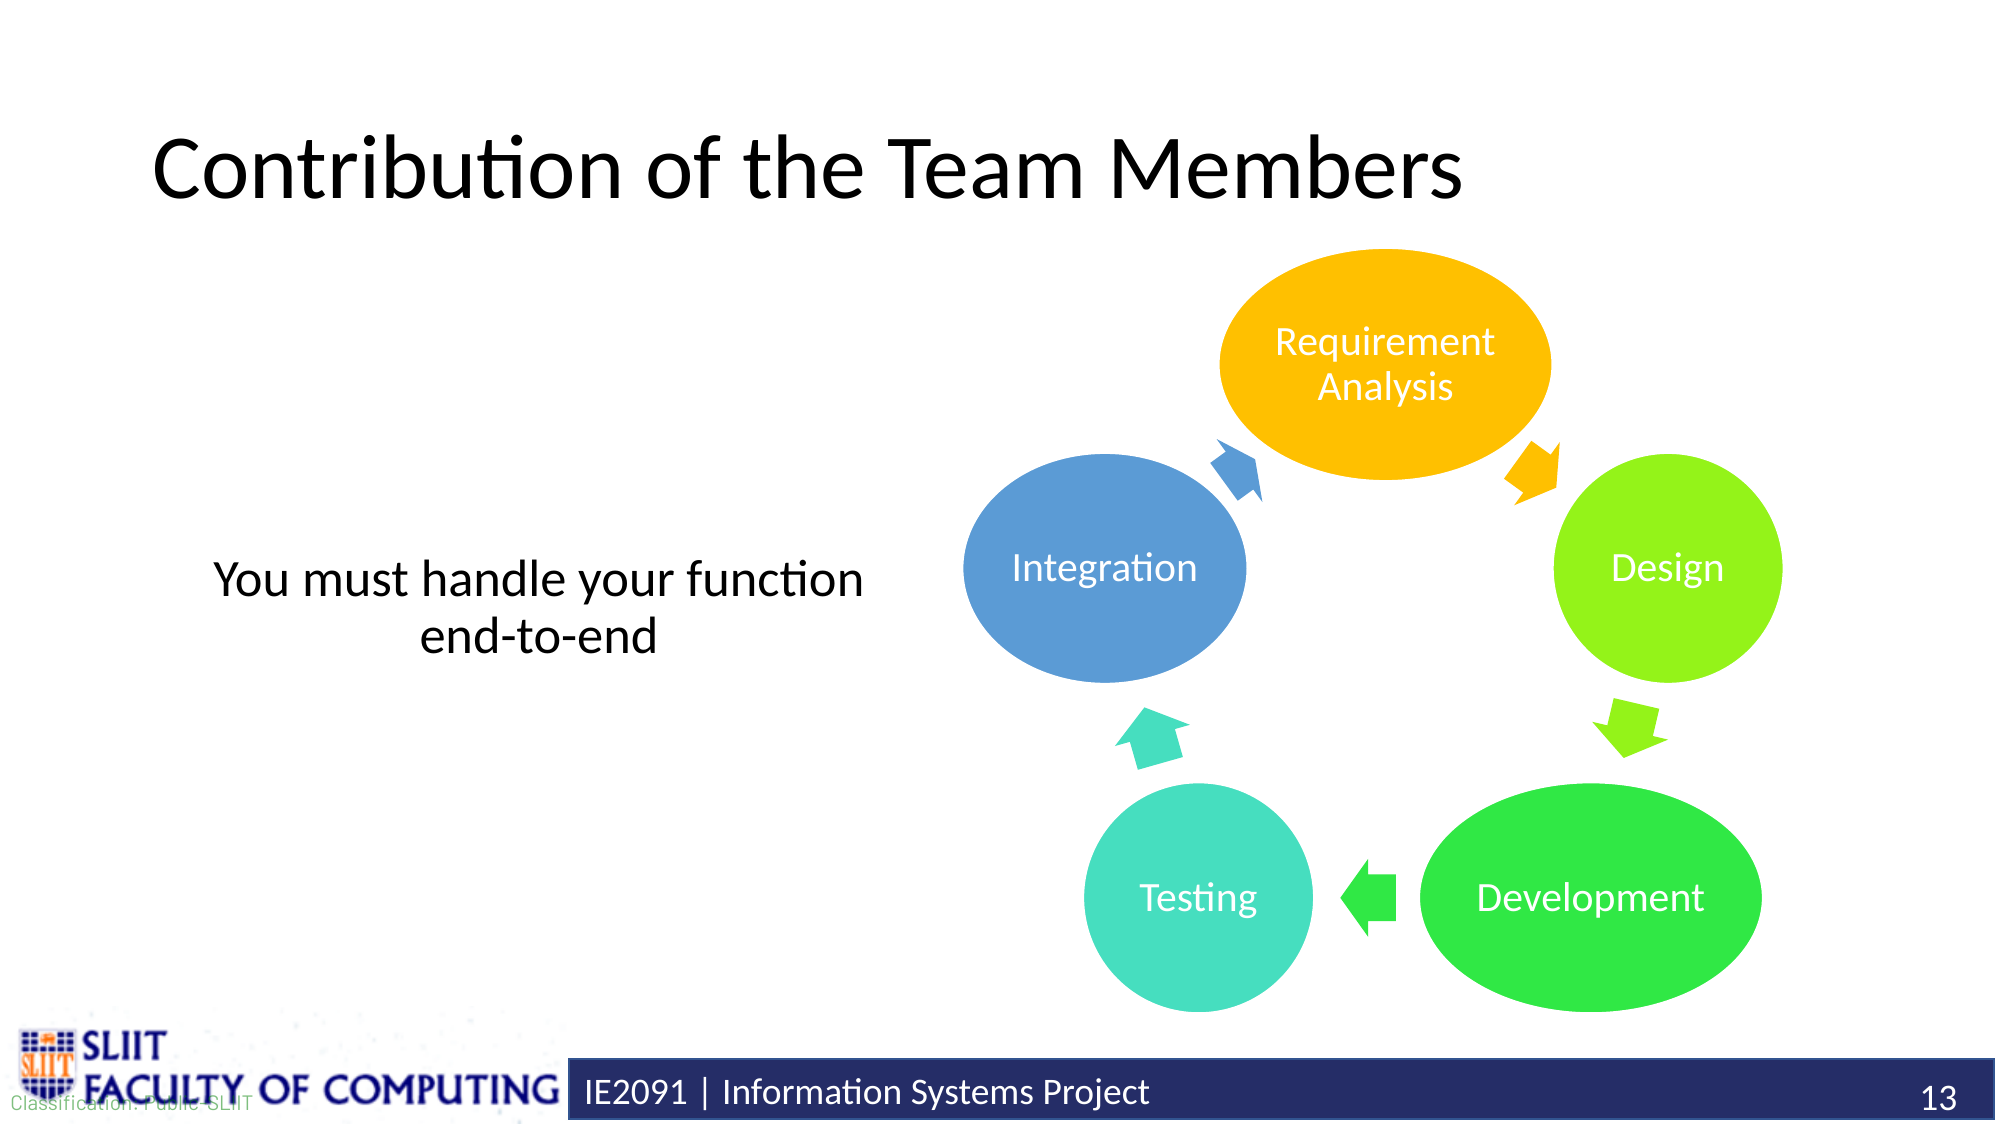

# Contribution of the Team Members
Requirement Analysis

Design

Development

Testing

Integration

You must handle your function end-to-end
13